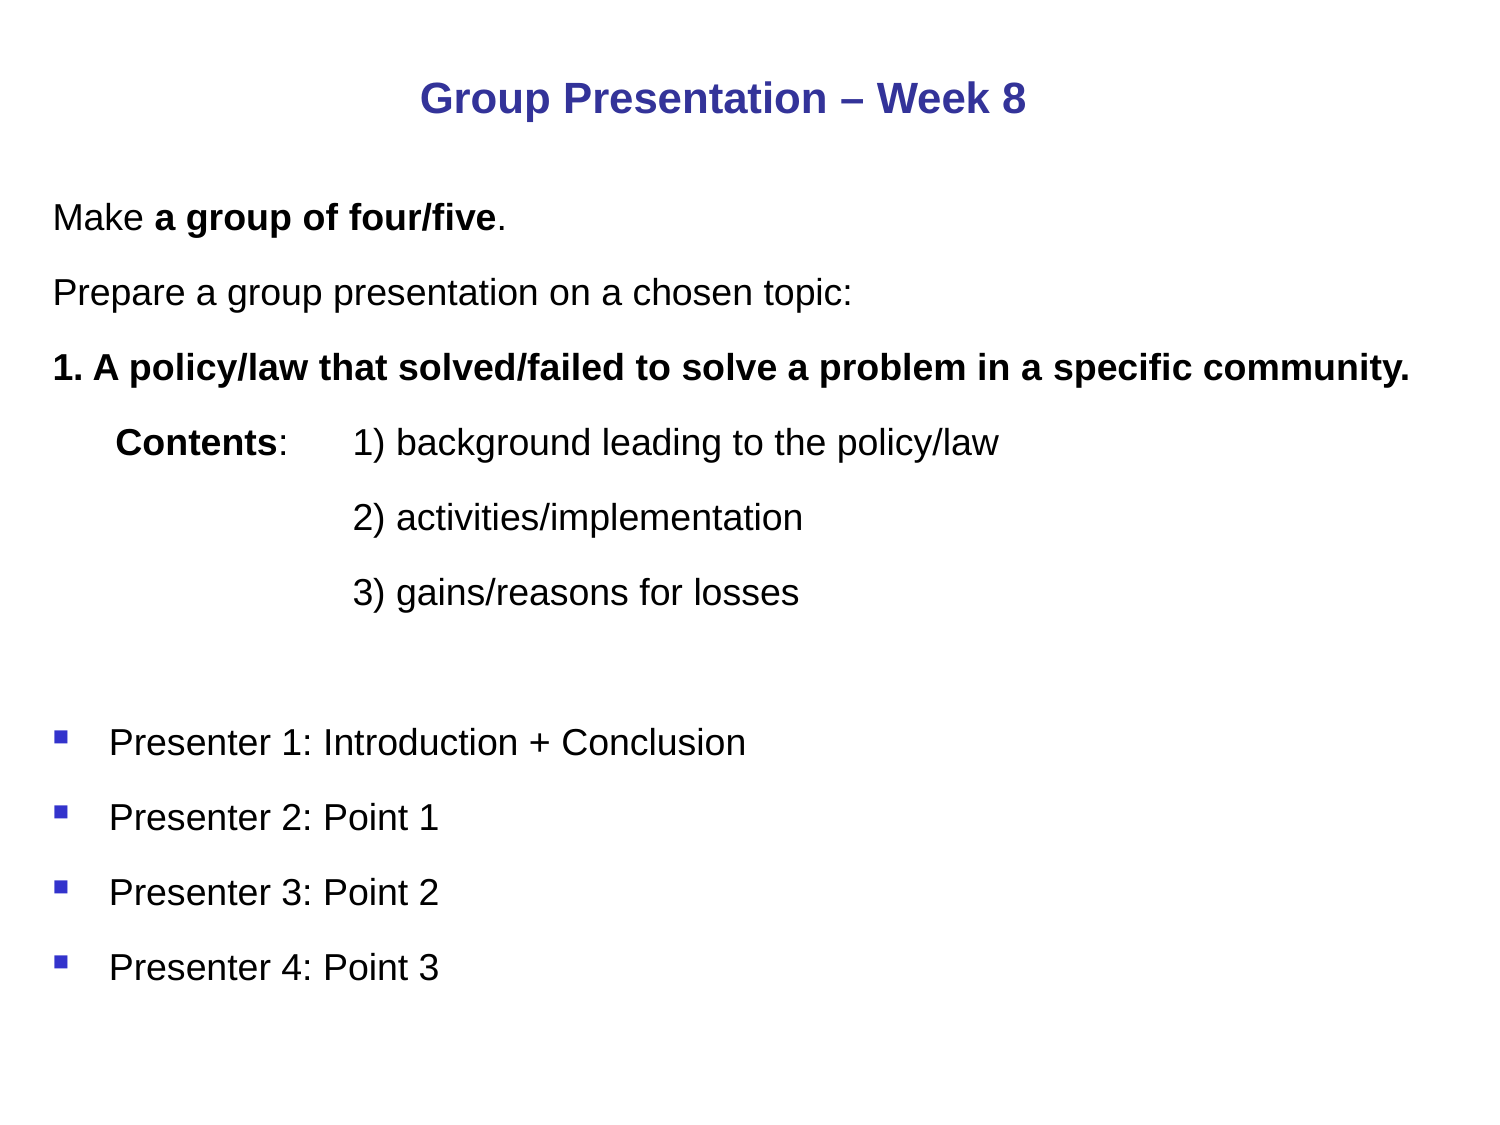

# Group Presentation – Week 8
Make a group of four/five.
Prepare a group presentation on a chosen topic:
1. A policy/law that solved/failed to solve a problem in a specific community.
      Contents: 	1) background leading to the policy/law
		2) activities/implementation
		3) gains/reasons for losses

Presenter 1: Introduction + Conclusion
Presenter 2: Point 1
Presenter 3: Point 2
Presenter 4: Point 3